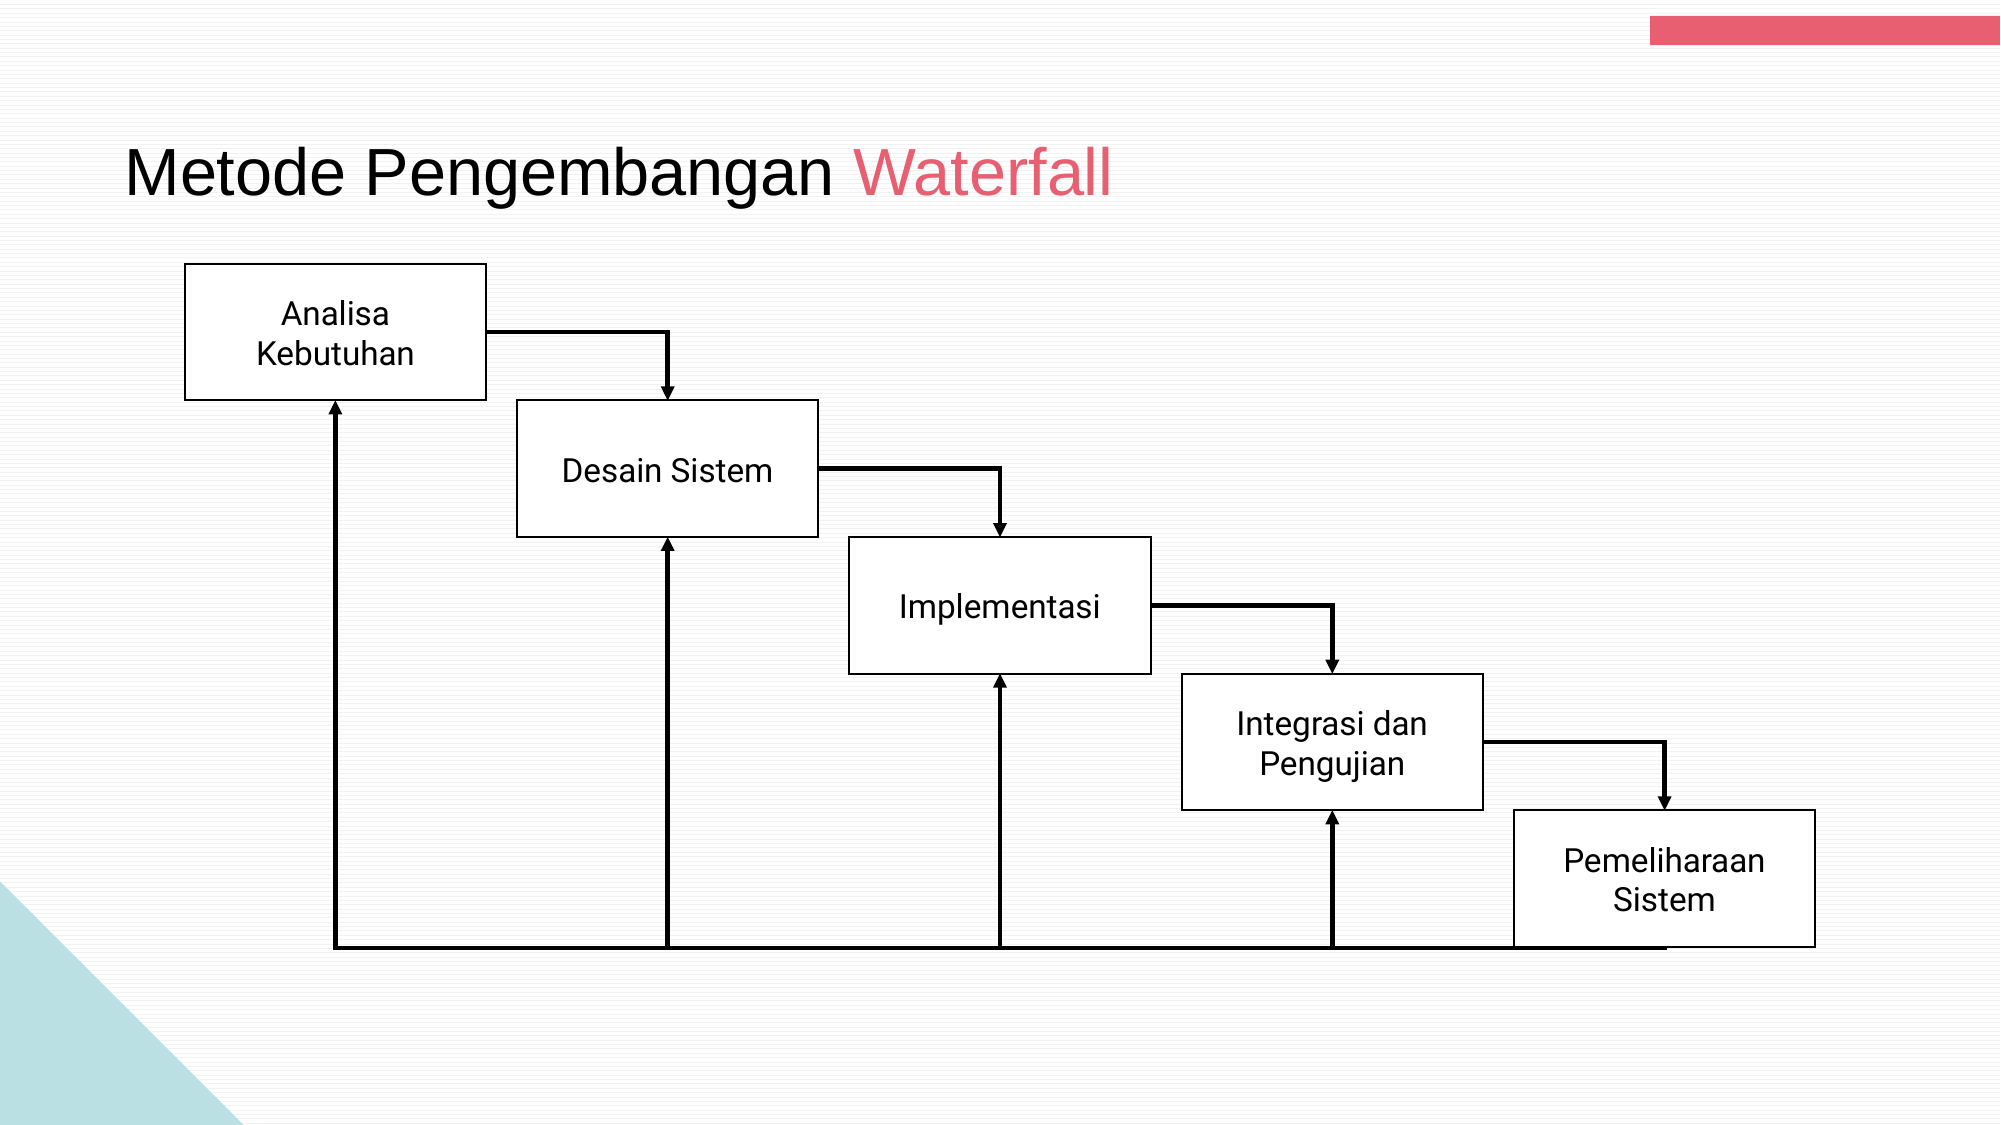

Metode Pengembangan Waterfall
Analisa Kebutuhan
Desain Sistem
Implementasi
Integrasi dan Pengujian
Pemeliharaan Sistem